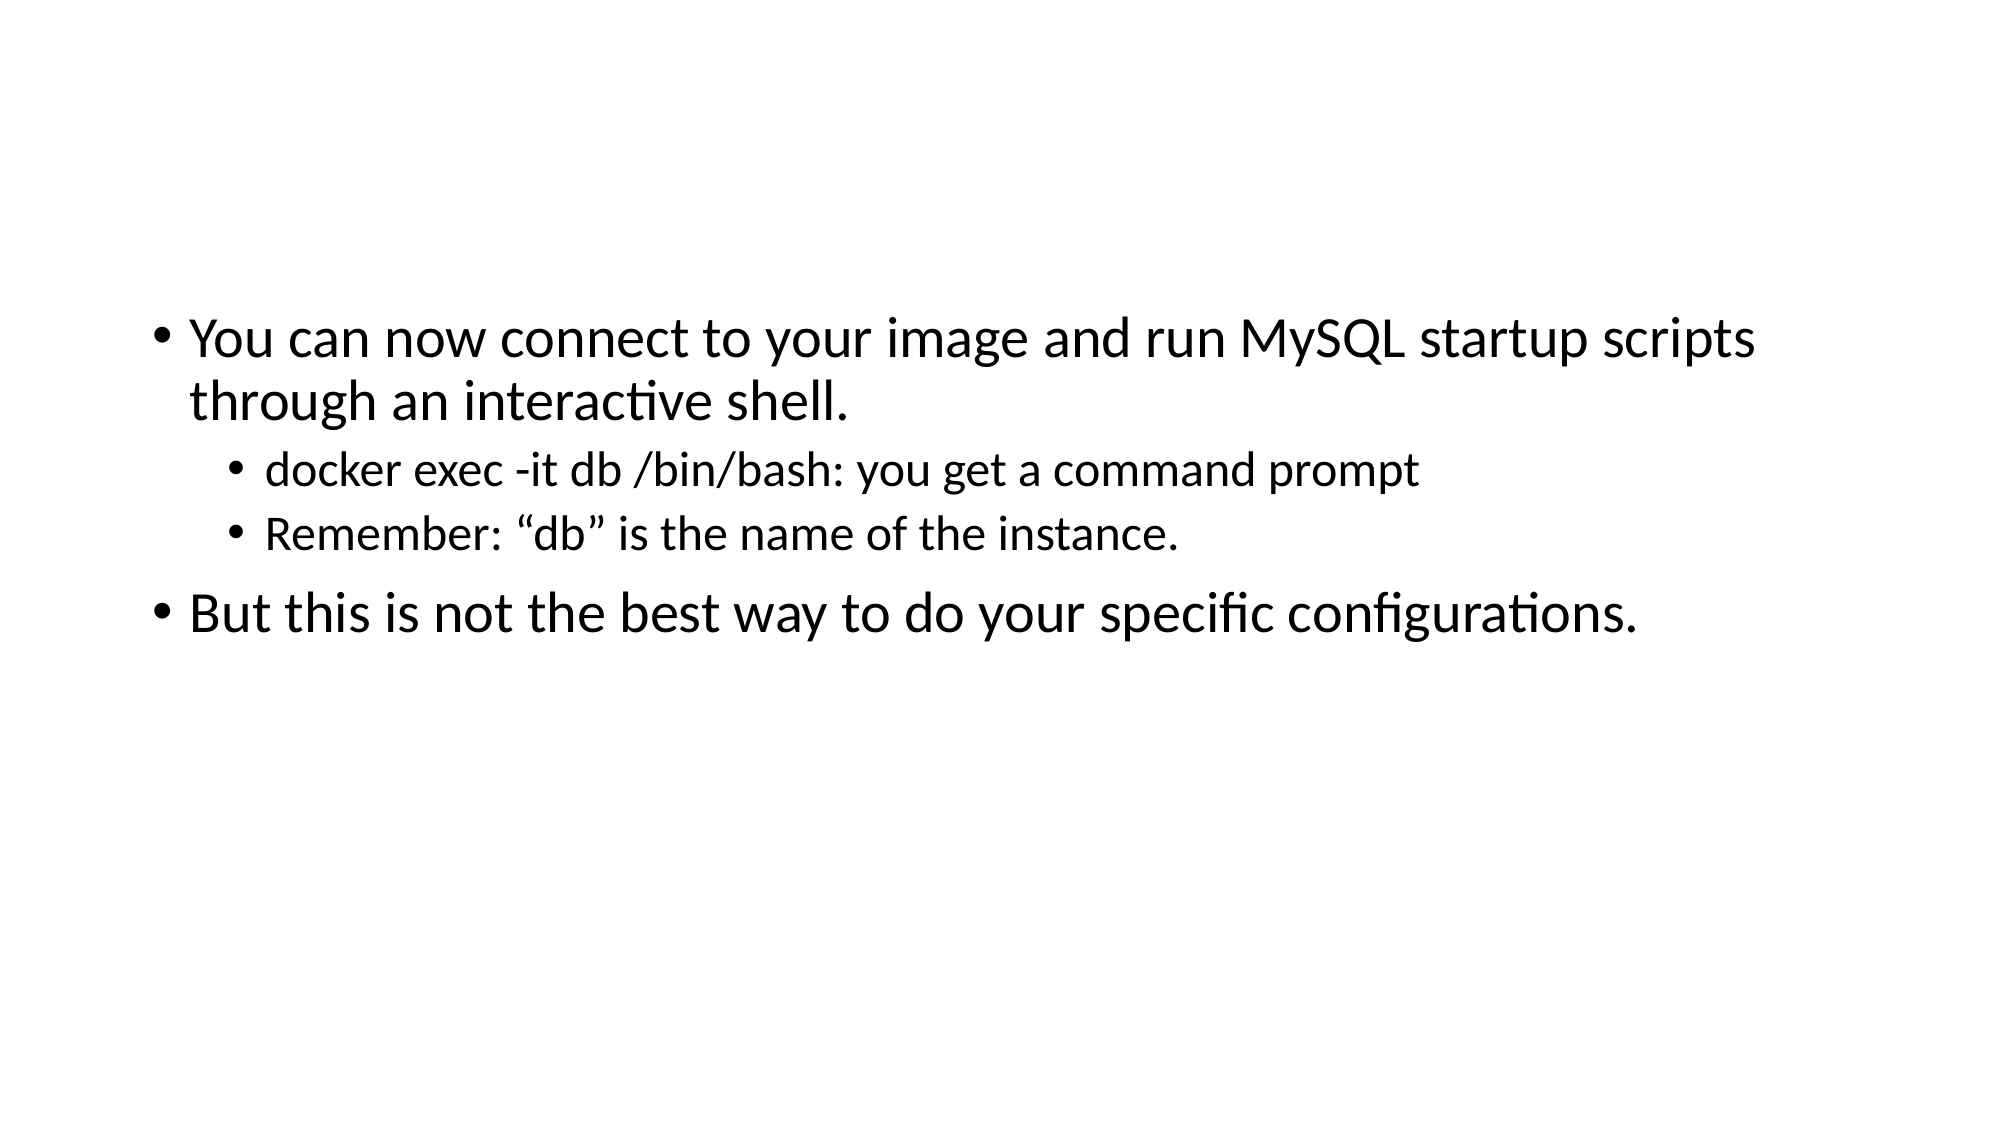

# What’s Next?
You can now connect to your image and run MySQL startup scripts through an interactive shell.
docker exec -it db /bin/bash: you get a command prompt
Remember: “db” is the name of the instance.
But this is not the best way to do your specific configurations.